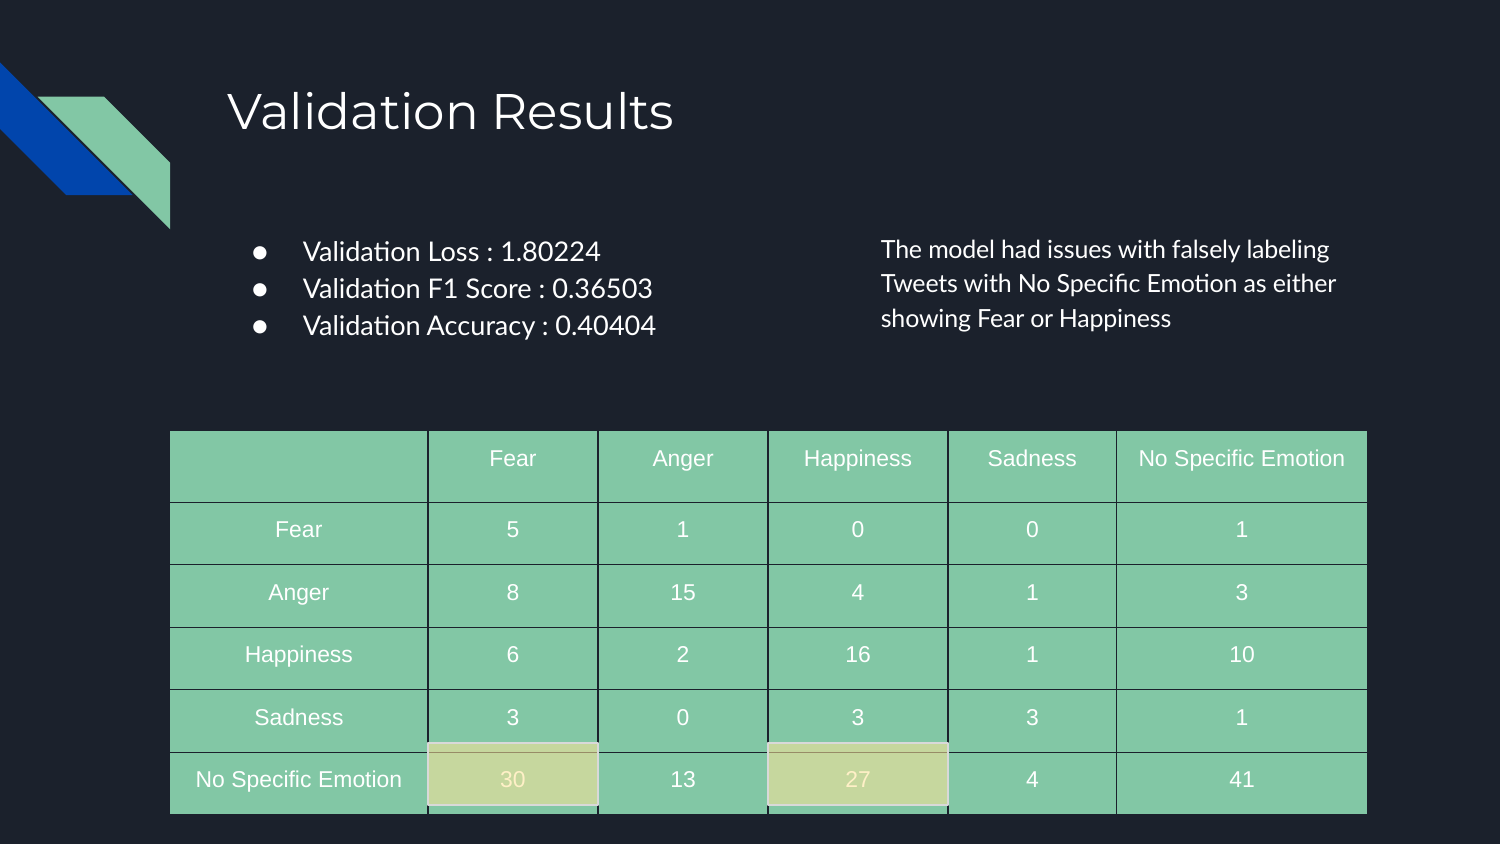

# Validation Results
Validation Loss : 1.80224
Validation F1 Score : 0.36503
Validation Accuracy : 0.40404
The model had issues with falsely labeling Tweets with No Specific Emotion as either showing Fear or Happiness
|  | Fear | Anger | Happiness | Sadness | No Specific Emotion |
| --- | --- | --- | --- | --- | --- |
| Fear | 5 | 1 | 0 | 0 | 1 |
| Anger | 8 | 15 | 4 | 1 | 3 |
| Happiness | 6 | 2 | 16 | 1 | 10 |
| Sadness | 3 | 0 | 3 | 3 | 1 |
| No Specific Emotion | 30 | 13 | 27 | 4 | 41 |